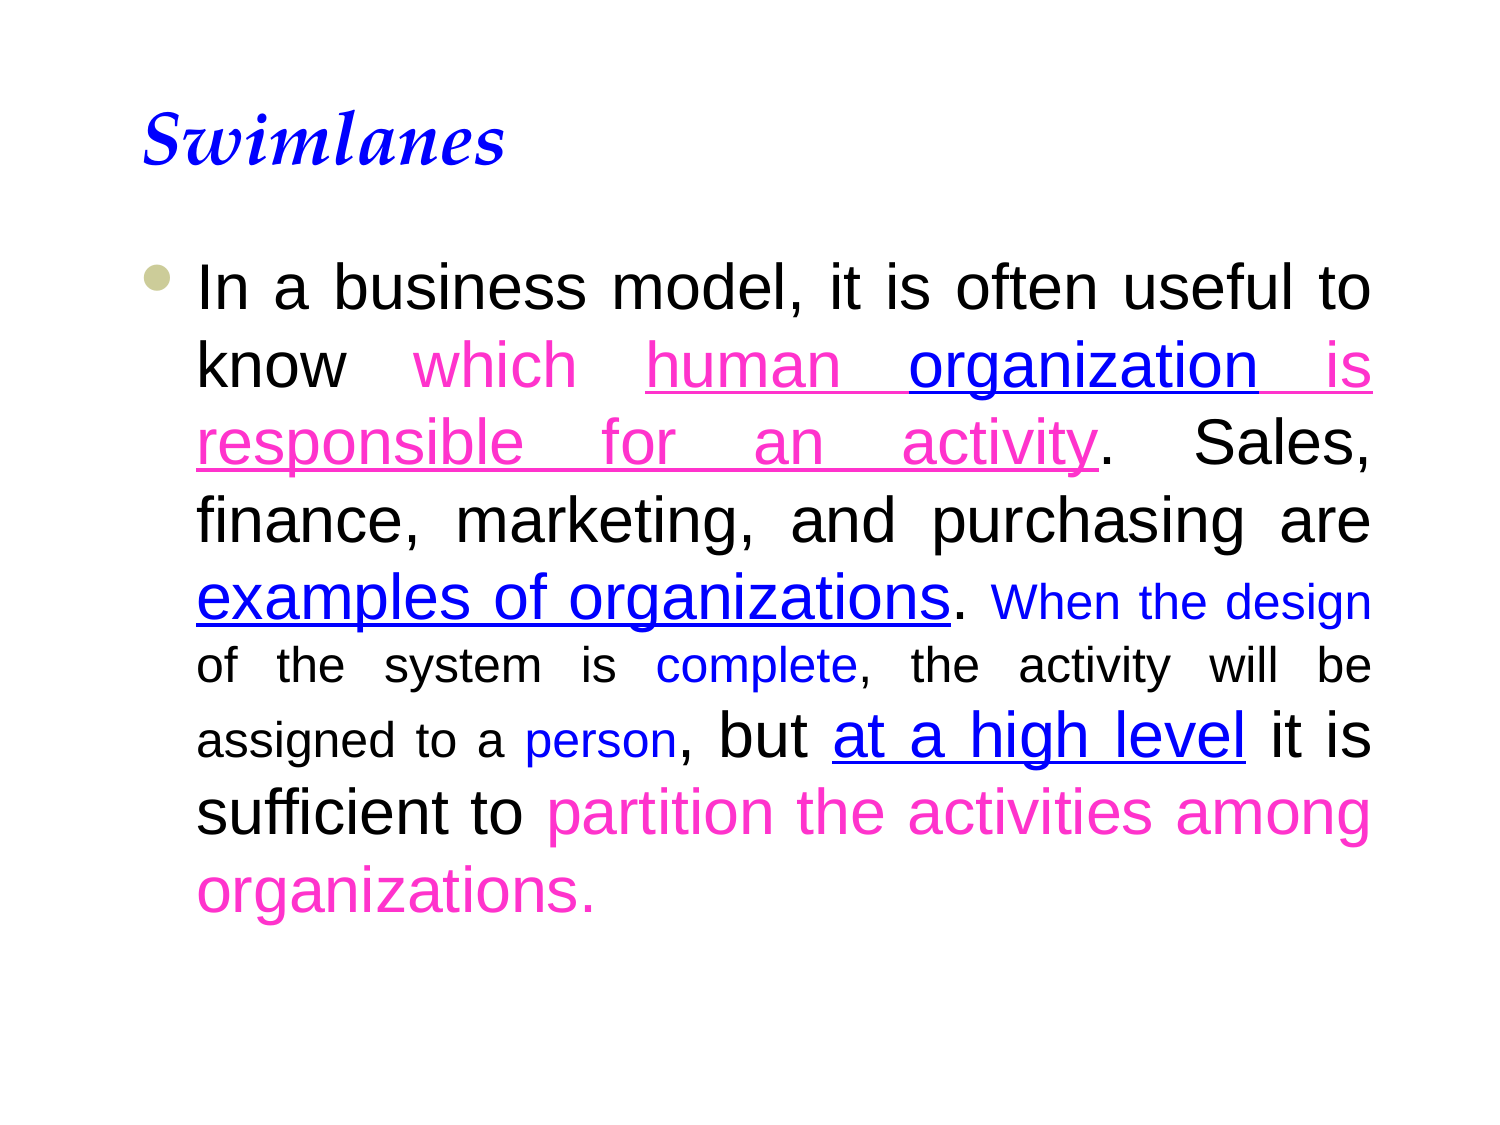

# Swimlanes
In a business model, it is often useful to know which human organization is responsible for an activity. Sales, finance, marketing, and purchasing are examples of organizations. When the design of the system is complete, the activity will be assigned to a person, but at a high level it is sufficient to partition the activities among organizations.